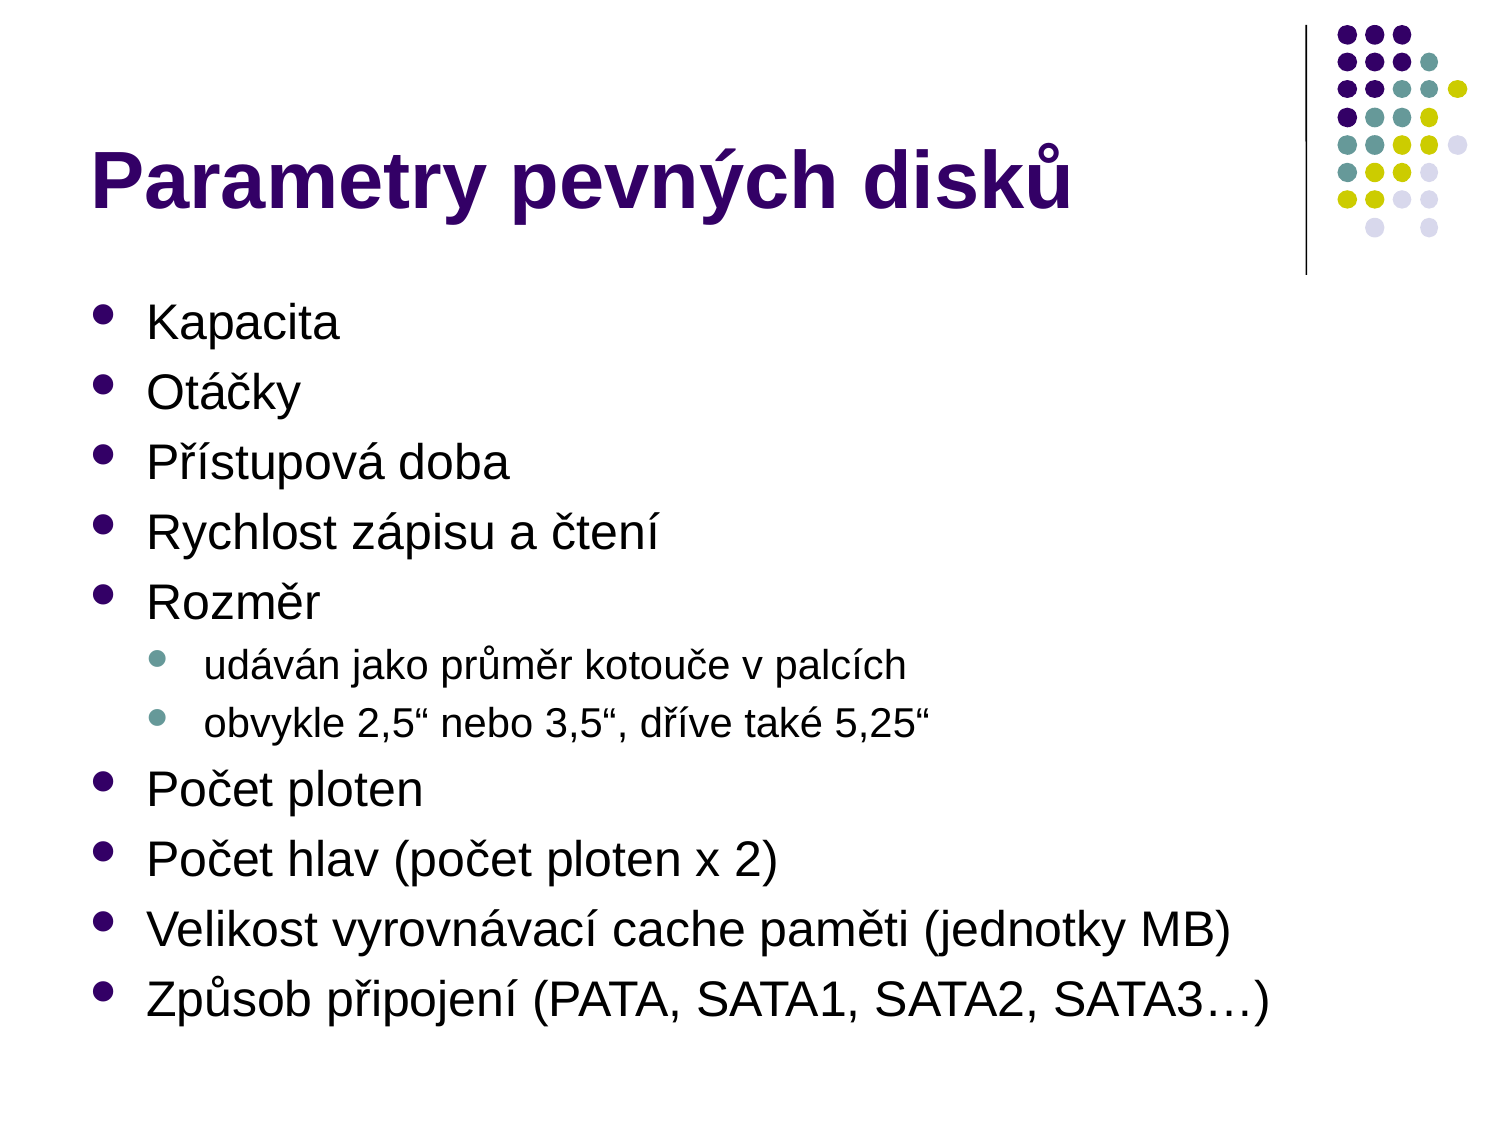

# Parametry pevných disků
Kapacita
Otáčky
Přístupová doba
Rychlost zápisu a čtení
Rozměr
udáván jako průměr kotouče v palcích
obvykle 2,5“ nebo 3,5“, dříve také 5,25“
Počet ploten
Počet hlav (počet ploten x 2)
Velikost vyrovnávací cache paměti (jednotky MB)
Způsob připojení (PATA, SATA1, SATA2, SATA3…)